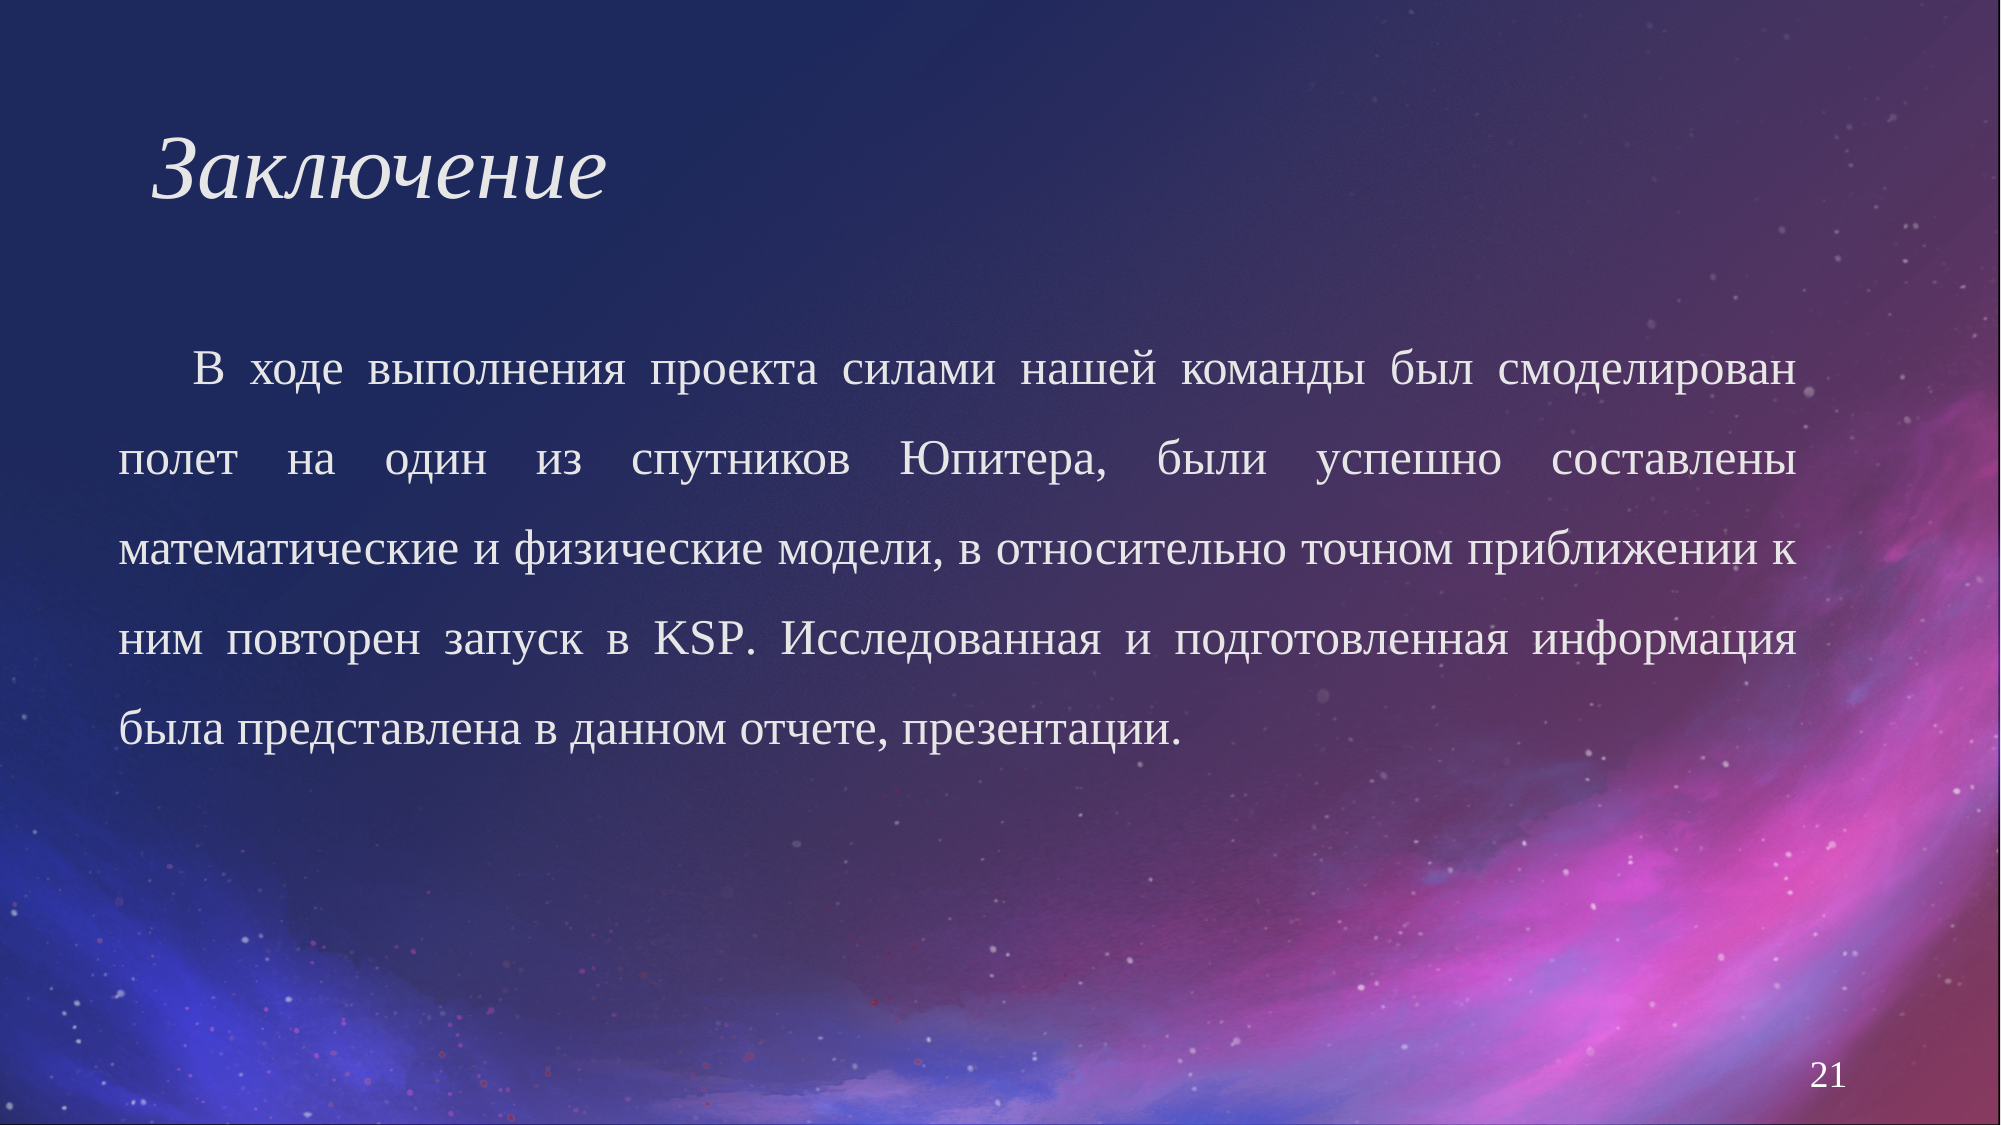

# Заключение
В ходе выполнения проекта силами нашей команды был смоделирован полет на один из спутников Юпитера, были успешно составлены математические и физические модели, в относительно точном приближении к ним повторен запуск в KSP. Исследованная и подготовленная информация была представлена в данном отчете, презентации.
21